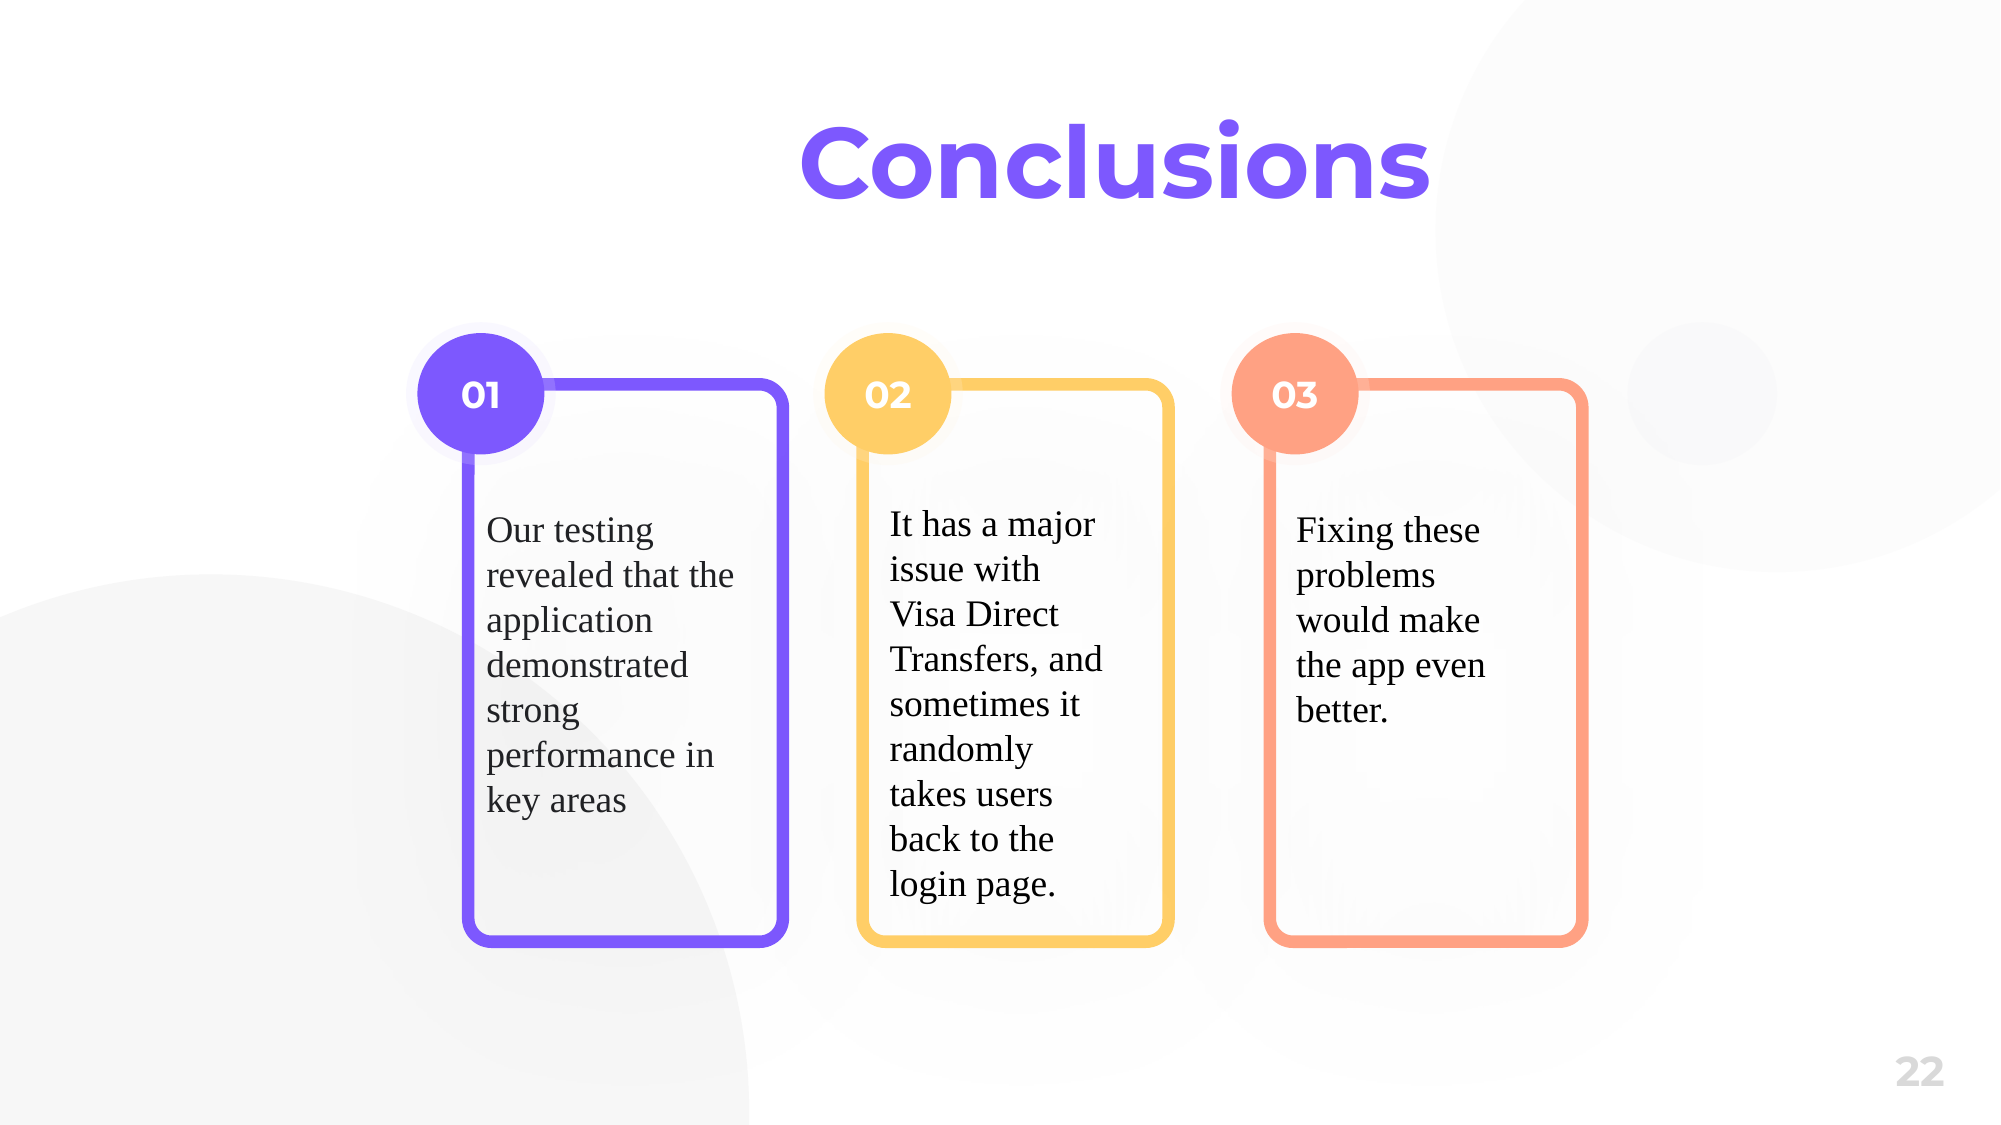

Conclusions

01
Our testing revealed that the application demonstrated strong performance in key areas

02
03

It has a major issue with Visa Direct Transfers, and sometimes it randomly takes users back to the login page.
Fixing these problems would make the app even better.